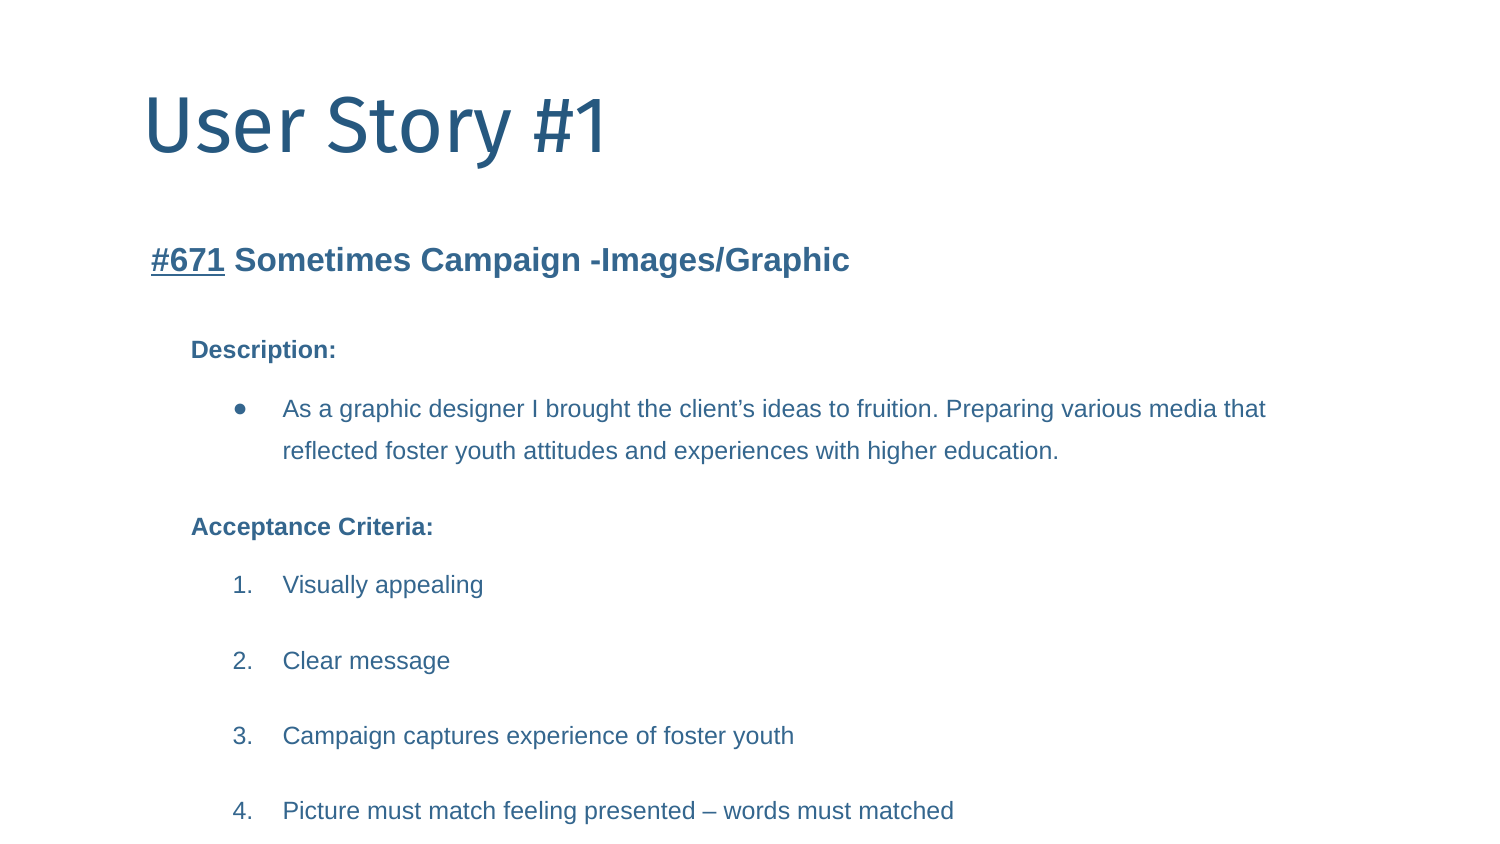

# User Story #1
#671 Sometimes Campaign -Images/Graphic

Description:
As a graphic designer I brought the client’s ideas to fruition. Preparing various media that reflected foster youth attitudes and experiences with higher education.
Acceptance Criteria:
Visually appealing
Clear message
Campaign captures experience of foster youth
Picture must match feeling presented – words must matched
Diversity of Subject ( African American , Hispanics, White.. etc)